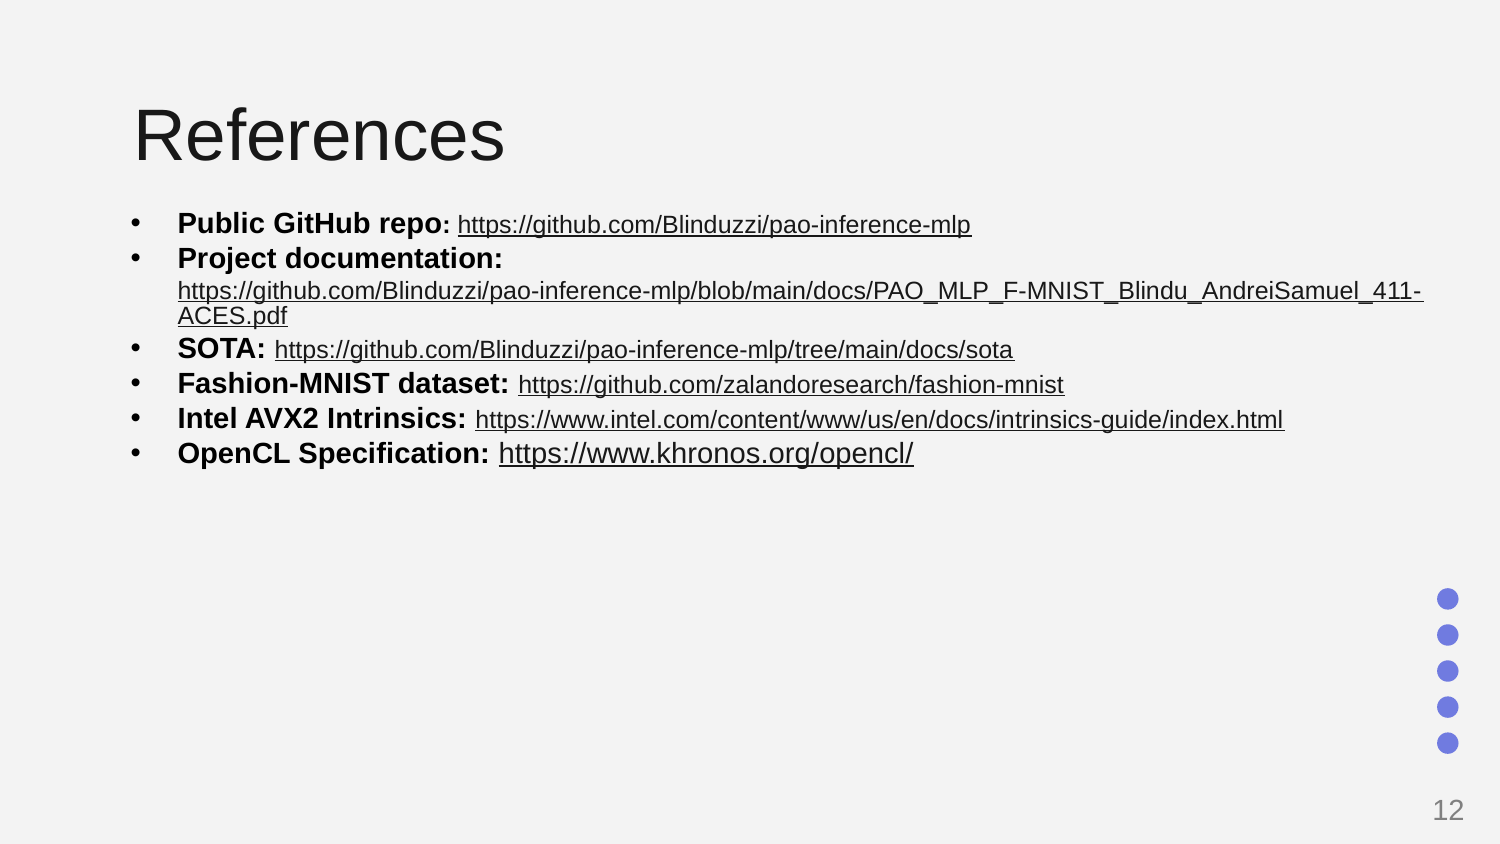

# References
Public GitHub repo: https://github.com/Blinduzzi/pao-inference-mlp
Project documentation: https://github.com/Blinduzzi/pao-inference-mlp/blob/main/docs/PAO_MLP_F-MNIST_Blindu_AndreiSamuel_411-ACES.pdf
SOTA: https://github.com/Blinduzzi/pao-inference-mlp/tree/main/docs/sota
Fashion-MNIST dataset: https://github.com/zalandoresearch/fashion-mnist
Intel AVX2 Intrinsics: https://www.intel.com/content/www/us/en/docs/intrinsics-guide/index.html
OpenCL Specification: https://www.khronos.org/opencl/

12